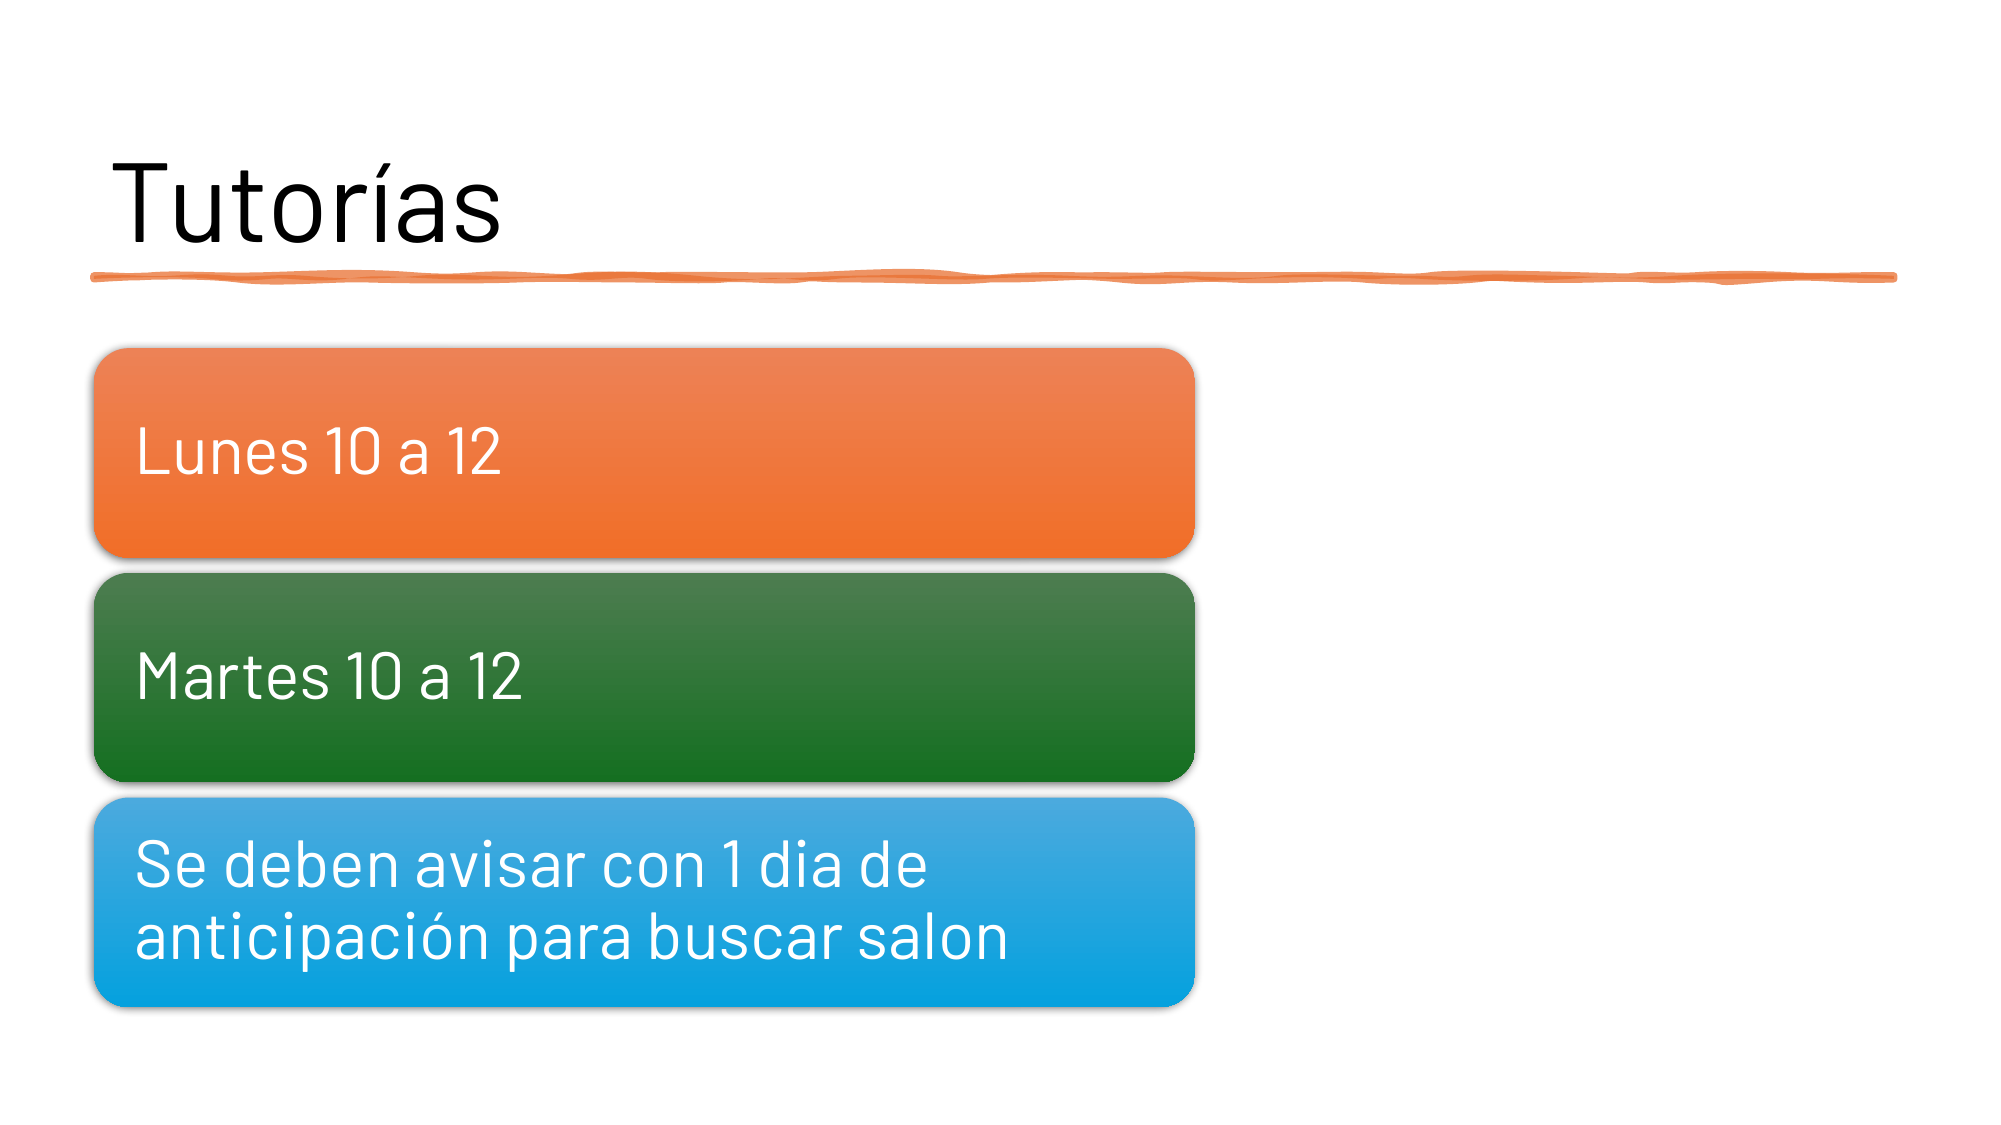

# Tutorías

Lunes 10 a 12
Martes 10 a 12
Se deben avisar con 1 dia de anticipación para buscar salon